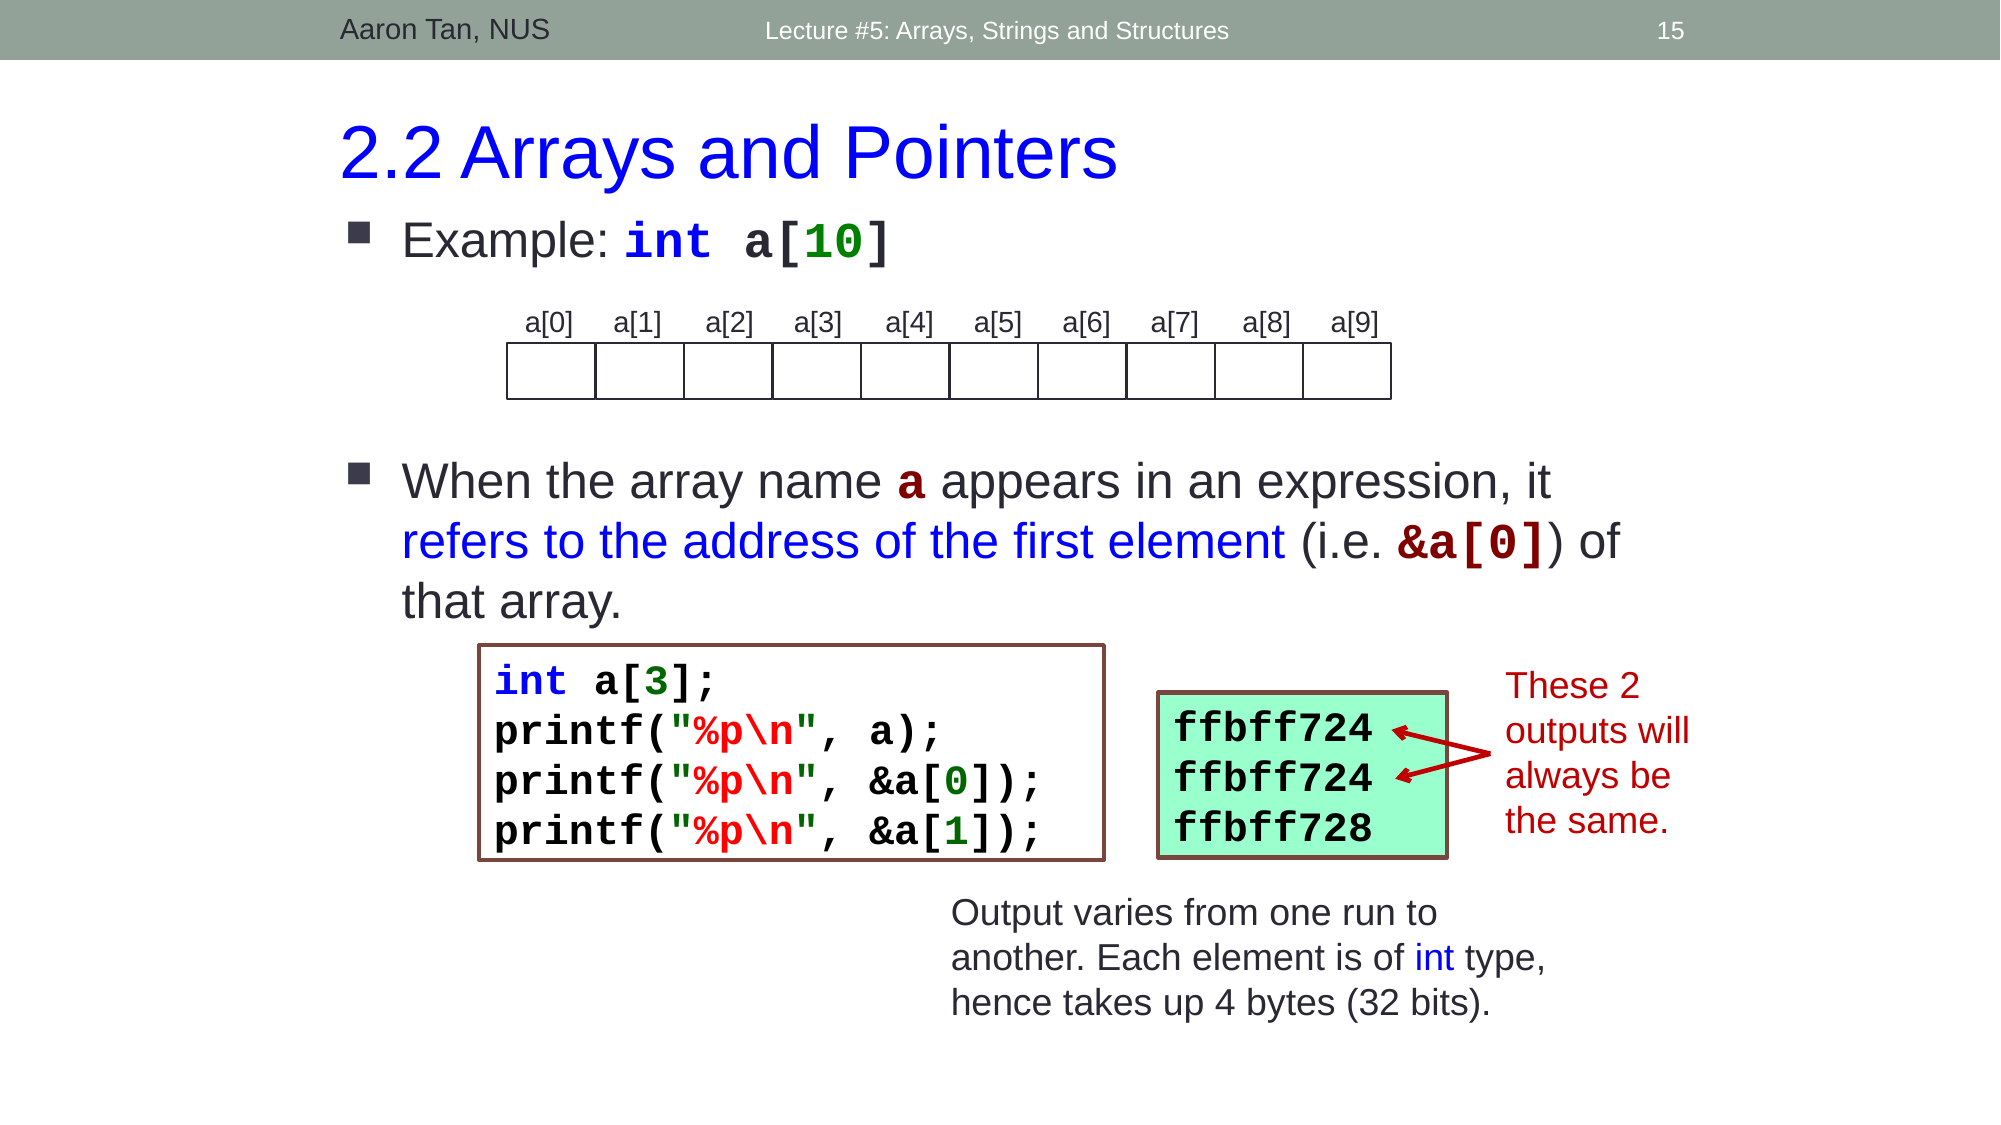

Aaron Tan, NUS
Lecture #5: Arrays, Strings and Structures
15
2.2 Arrays and Pointers
Example: int a[10]
a[0]
a[1]
a[2]
a[3]
a[4]
a[5]
a[6]
a[7]
a[8]
a[9]

When the array name a appears in an expression, it refers to the address of the first element (i.e. &a[0]) of that array.
int a[3];
printf("%p\n", a);
printf("%p\n", &a[0]);
printf("%p\n", &a[1]);
These 2 outputs will always be the same.
ffbff724
ffbff724
ffbff728
Output varies from one run to another. Each element is of int type, hence takes up 4 bytes (32 bits).